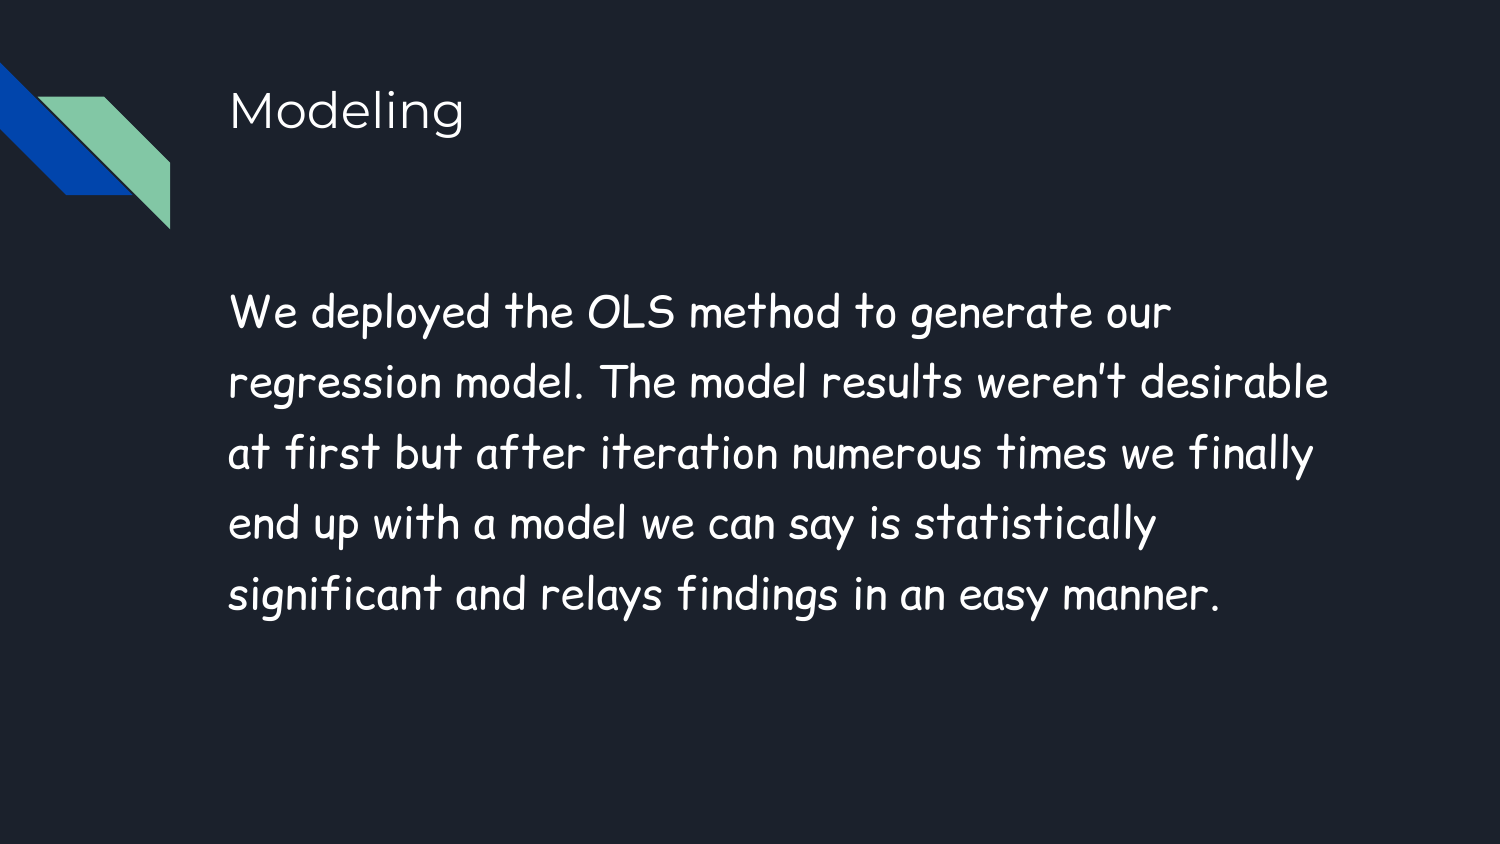

# Modeling
We deployed the OLS method to generate our regression model. The model results weren’t desirable at first but after iteration numerous times we finally end up with a model we can say is statistically significant and relays findings in an easy manner.